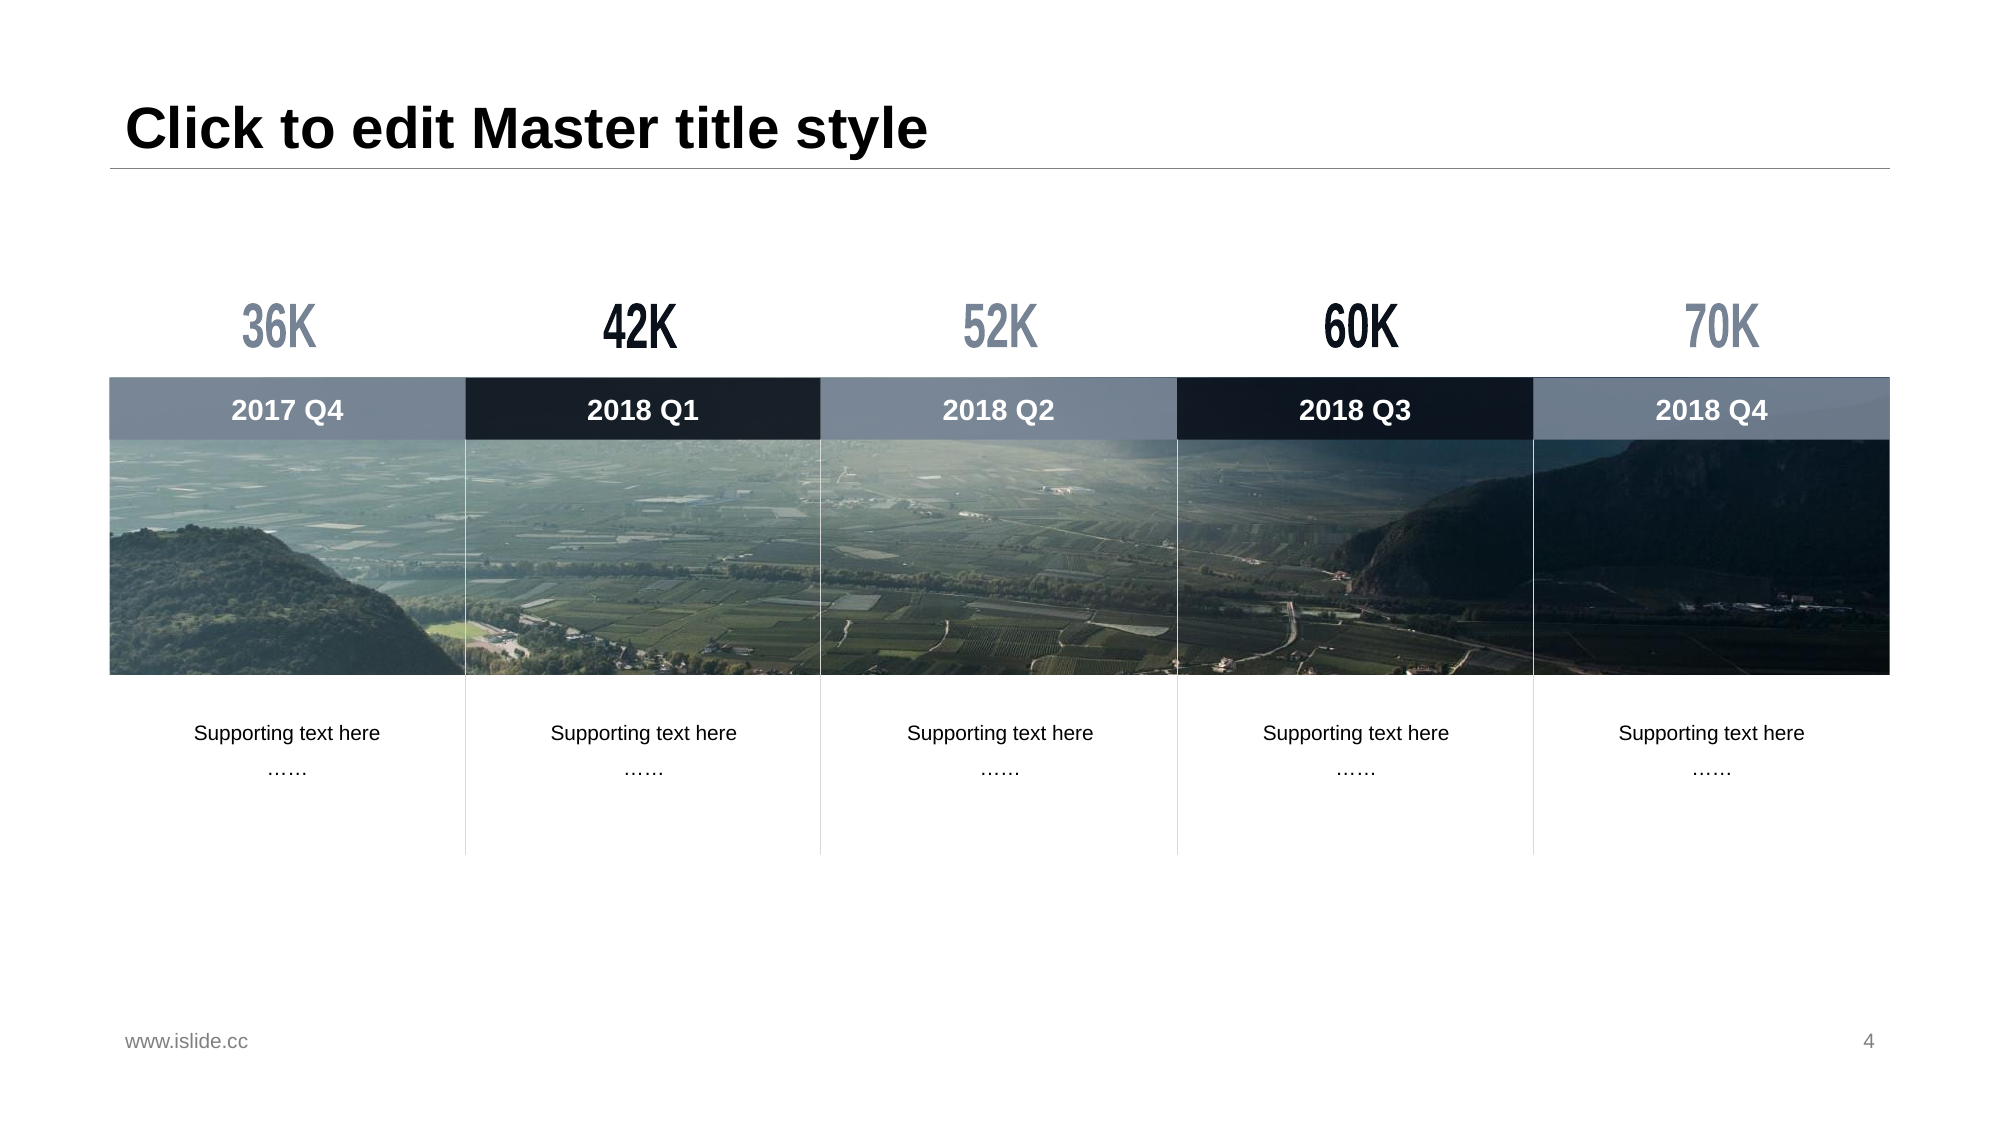

# Click to edit Master title style
36K
42K
52K
60K
70K
2017 Q4

2018 Q1
2018 Q2
2018 Q3
2018 Q4
Supporting text here
……
Supporting text here
……
Supporting text here
……
Supporting text here
……
Supporting text here
……
www.islide.cc
4